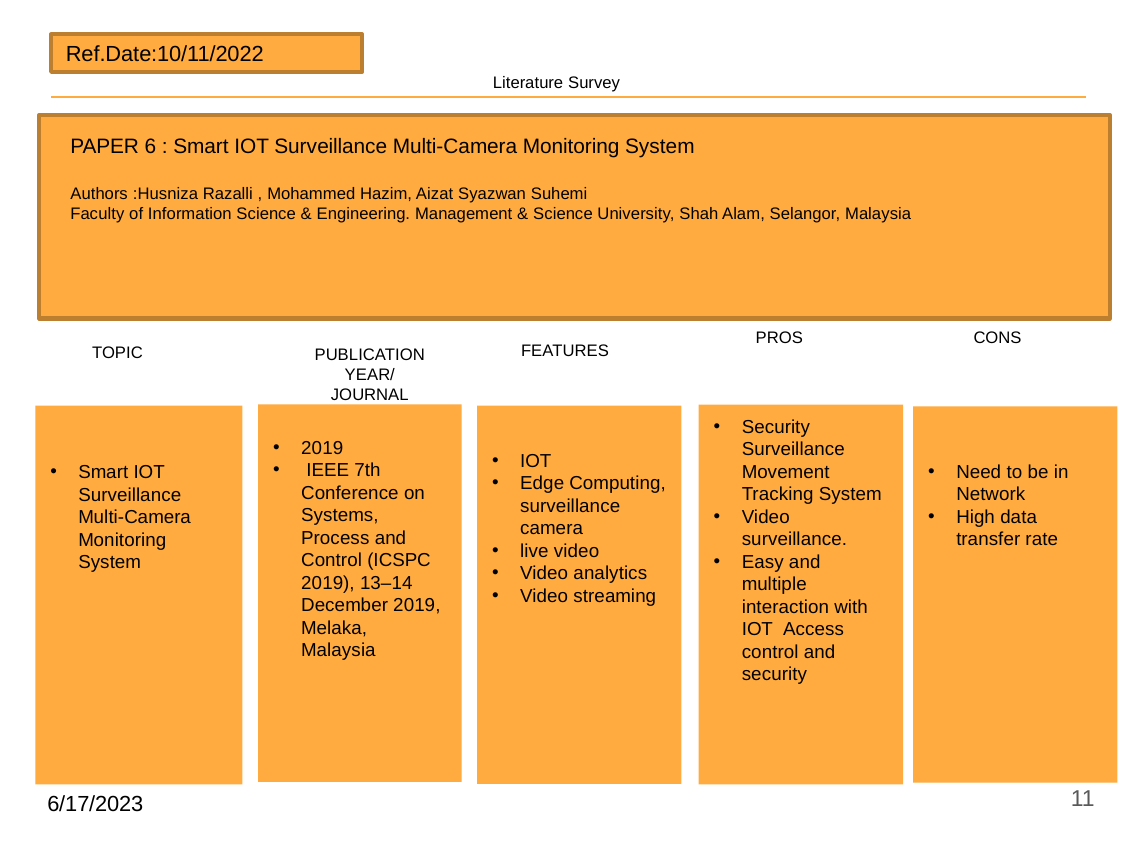

Literature Survey
Ref.Date:10/11/2022

PAPER 6 : Smart IOT Surveillance Multi-Camera Monitoring System

Authors :Husniza Razalli , Mohammed Hazim, Aizat Syazwan Suhemi
Faculty of Information Science & Engineering. Management & Science University, Shah Alam, Selangor, Malaysia
PROS
CONS
FEATURES
TOPIC
PUBLICATION YEAR/
JOURNAL

2019
 IEEE 7th Conference on Systems, Process and Control (ICSPC 2019), 13–14 December 2019, Melaka, Malaysia

Security Surveillance Movement Tracking System
Video surveillance.
Easy and multiple interaction with IOT  Access control and security

IOT
Edge Computing, surveillance camera
live video
Video analytics
Video streaming

Smart IOT Surveillance Multi-Camera Monitoring System

Need to be in Network
High data transfer rate

11
6/17/2023